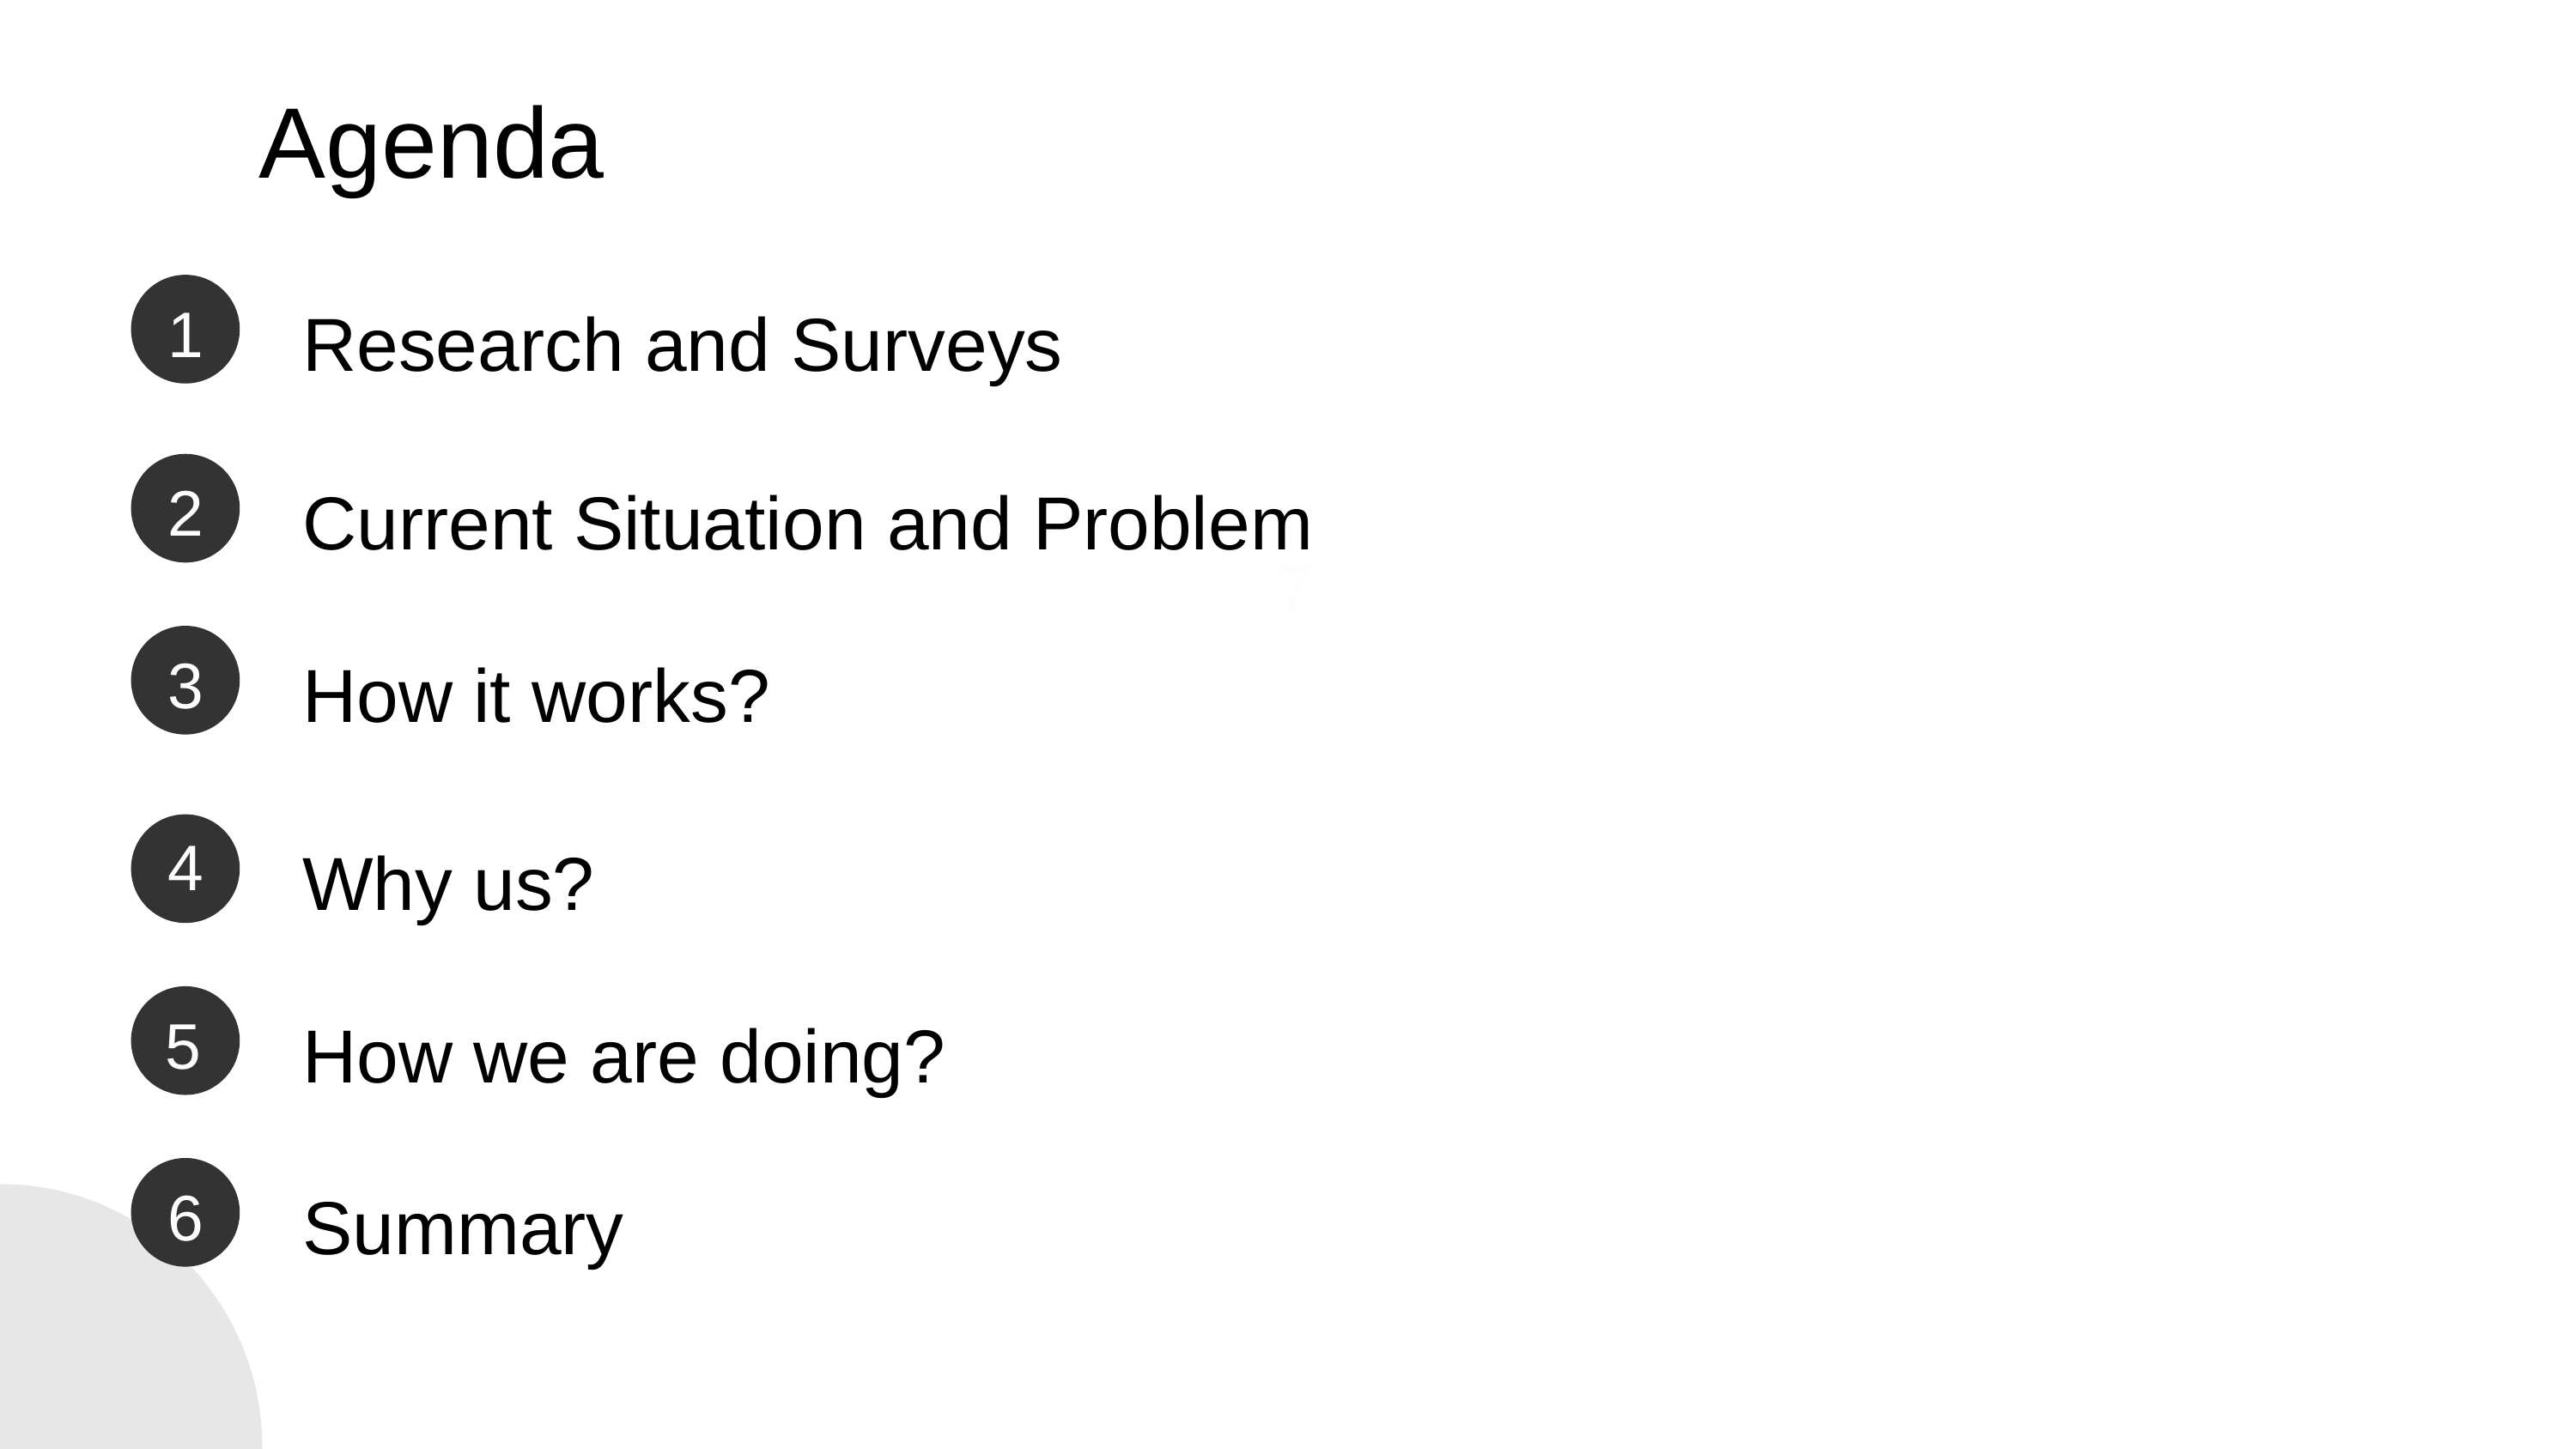

Agenda
Research and Surveys
1

Current Situation and Problem
2

7
How it works?
3

Why us?
4

How we are doing?
5

Summary
6